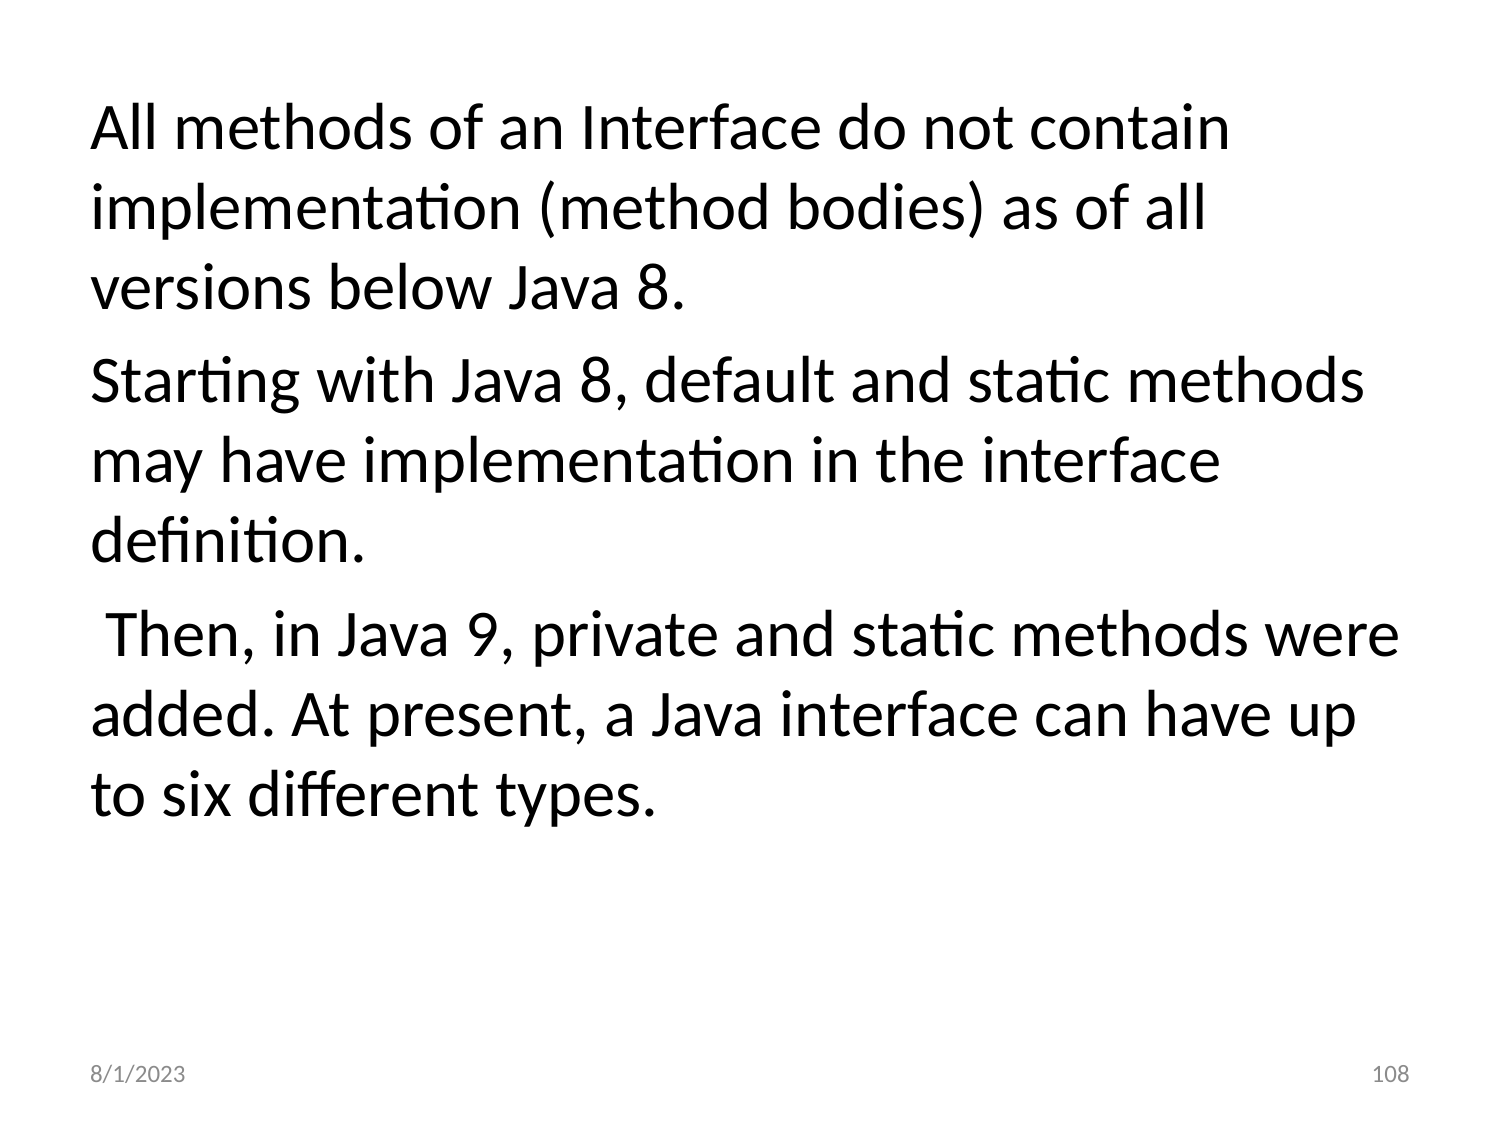

All methods of an Interface do not contain implementation (method bodies) as of all versions below Java 8.
Starting with Java 8, default and static methods may have implementation in the interface definition.
 Then, in Java 9, private and static methods were added. At present, a Java interface can have up to six different types.

8/1/2023
108